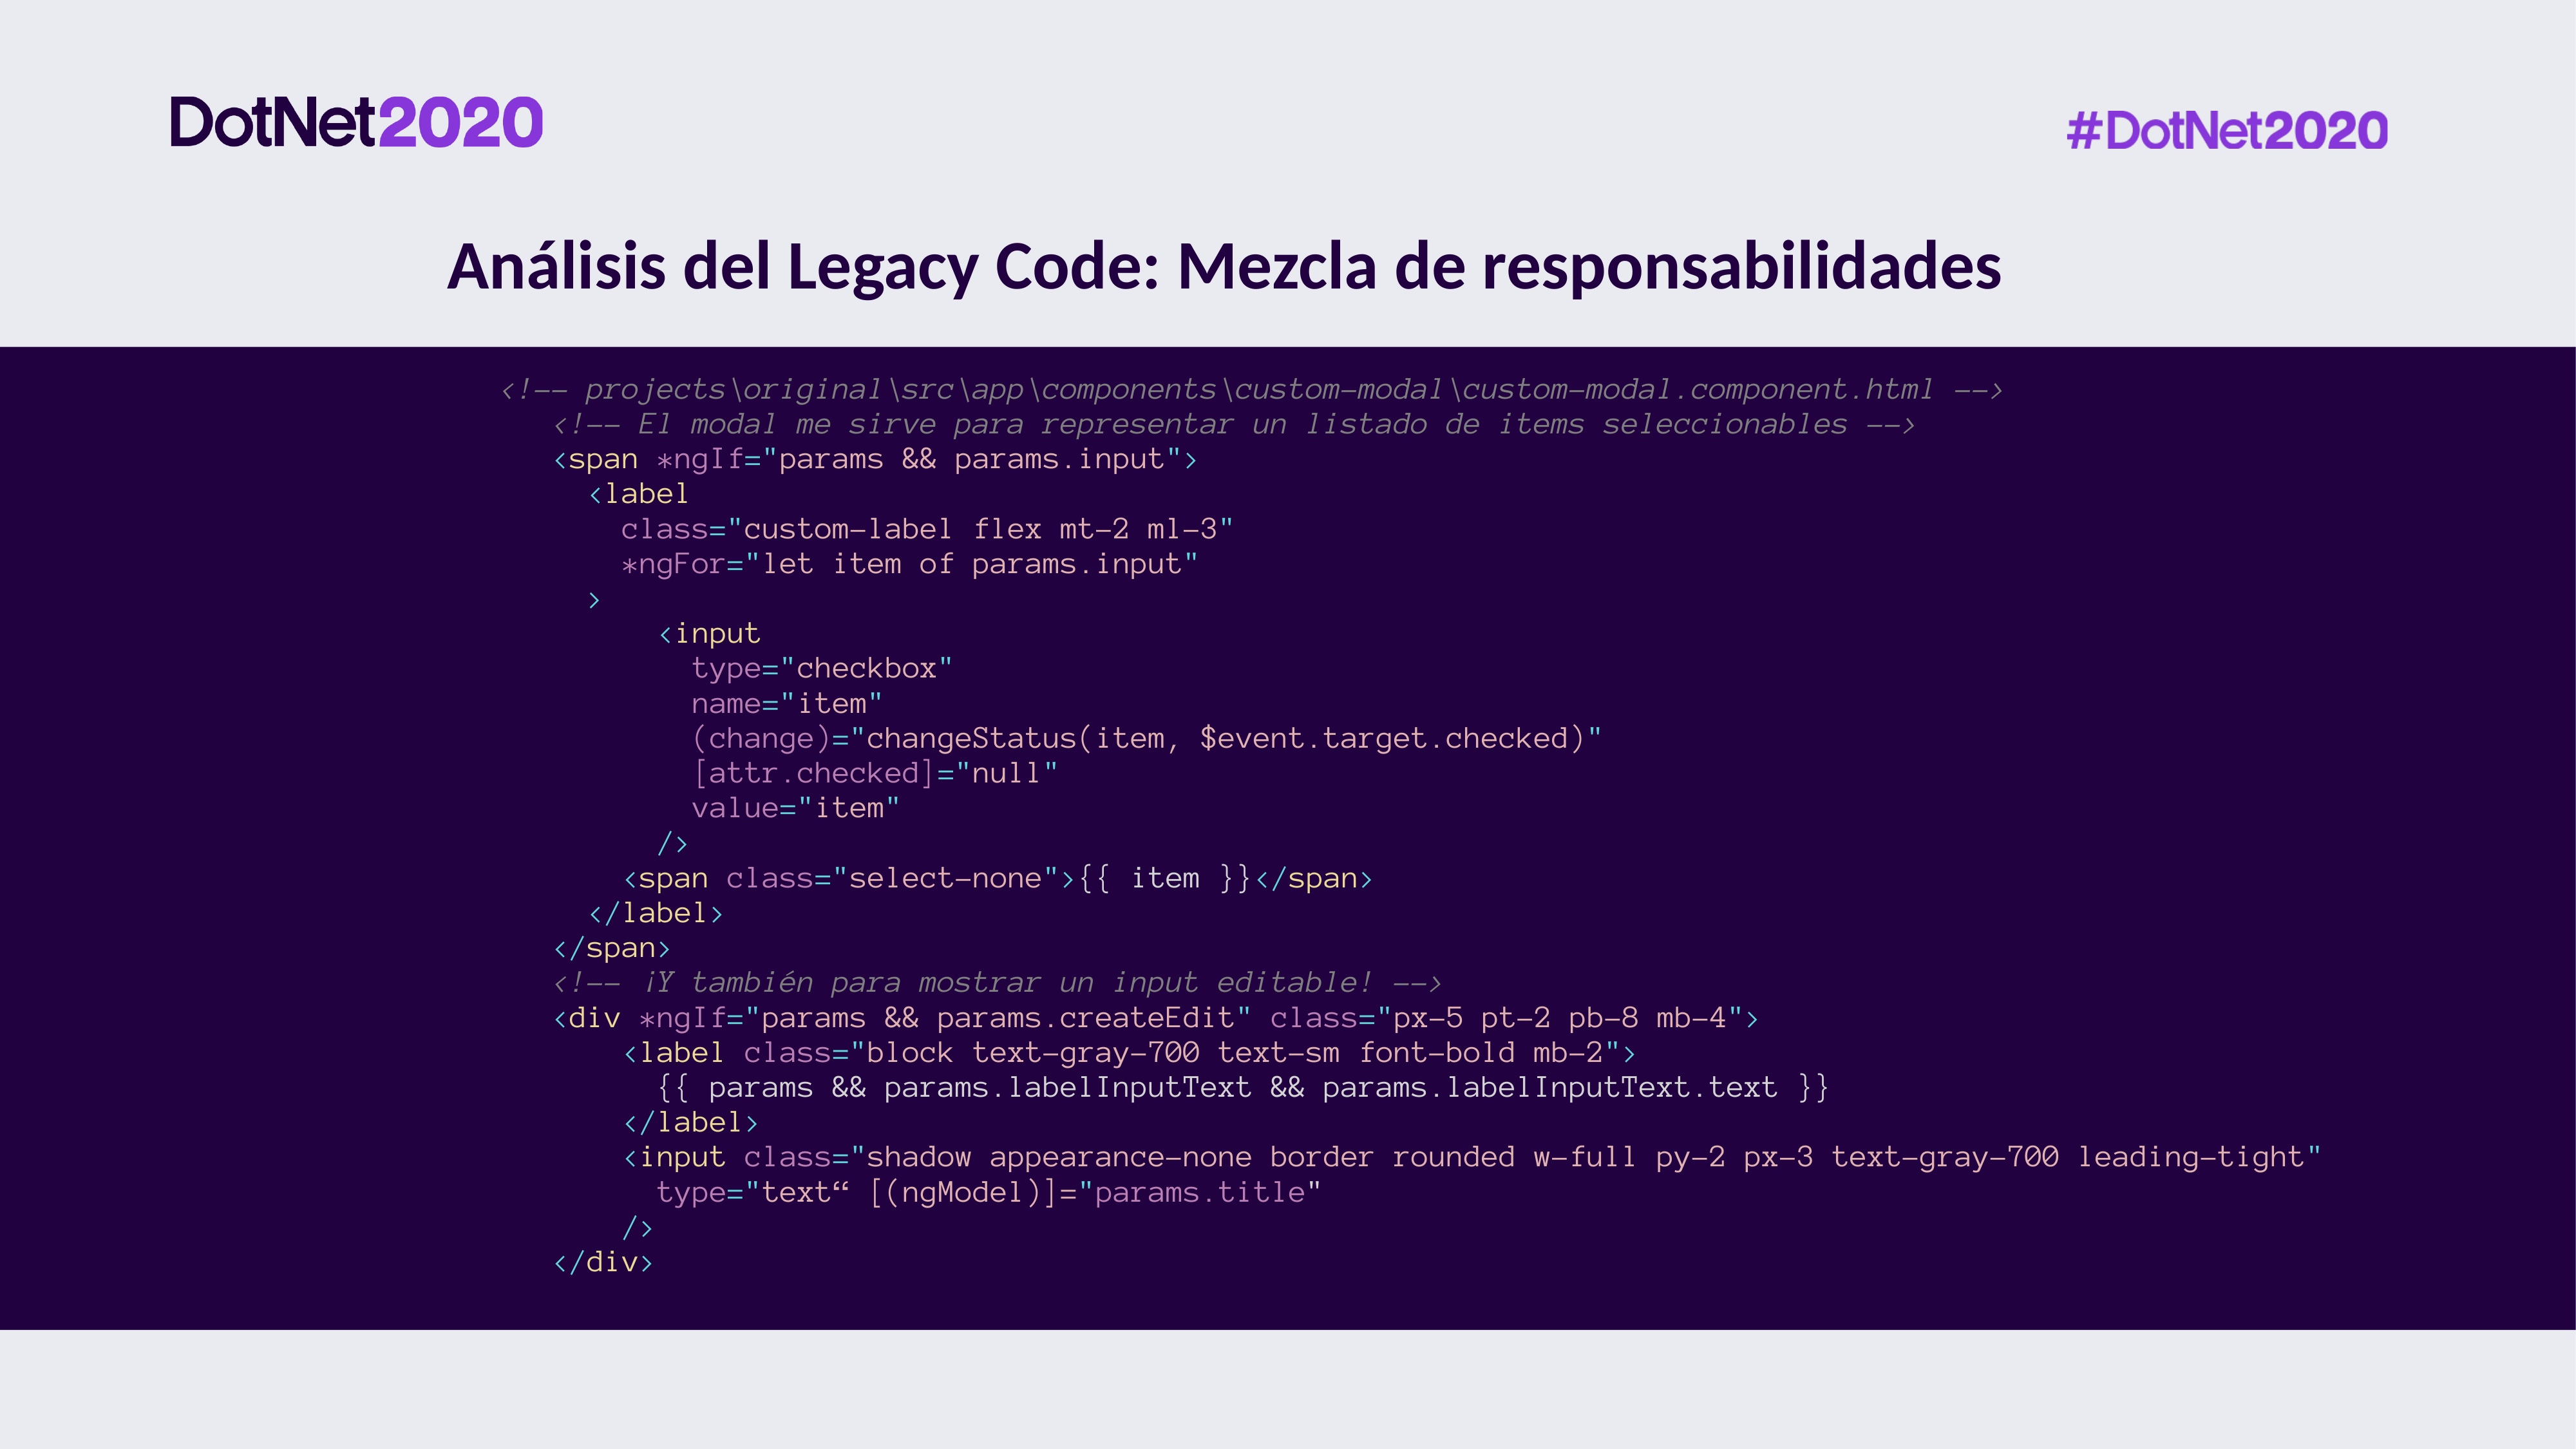

Análisis del Legacy Code: Mezcla de responsabilidades
   <!-- projects\original\src\app\components\custom-modal\custom-modal.component.html -->
      <!-- El modal me sirve para representar un listado de items seleccionables -->
      <span *ngIf="params && params.input">
        <label
          class="custom-label flex mt-2 ml-3"
          *ngFor="let item of params.input"
        >
            <input
              type="checkbox"
              name="item"
              (change)="changeStatus(item, $event.target.checked)"
              [attr.checked]="null"
              value="item"
            />
          <span class="select-none">{{ item }}</span>
        </label>
      </span>
      <!-- ¡Y también para mostrar un input editable! -->
      <div *ngIf="params && params.createEdit" class="px-5 pt-2 pb-8 mb-4">
          <label class="block text-gray-700 text-sm font-bold mb-2">
            {{ params && params.labelInputText && params.labelInputText.text }}
          </label>
          <input class="shadow appearance-none border rounded w-full py-2 px-3 text-gray-700 leading-tight"
            type="text“ [(ngModel)]="params.title"
          />
      </div>